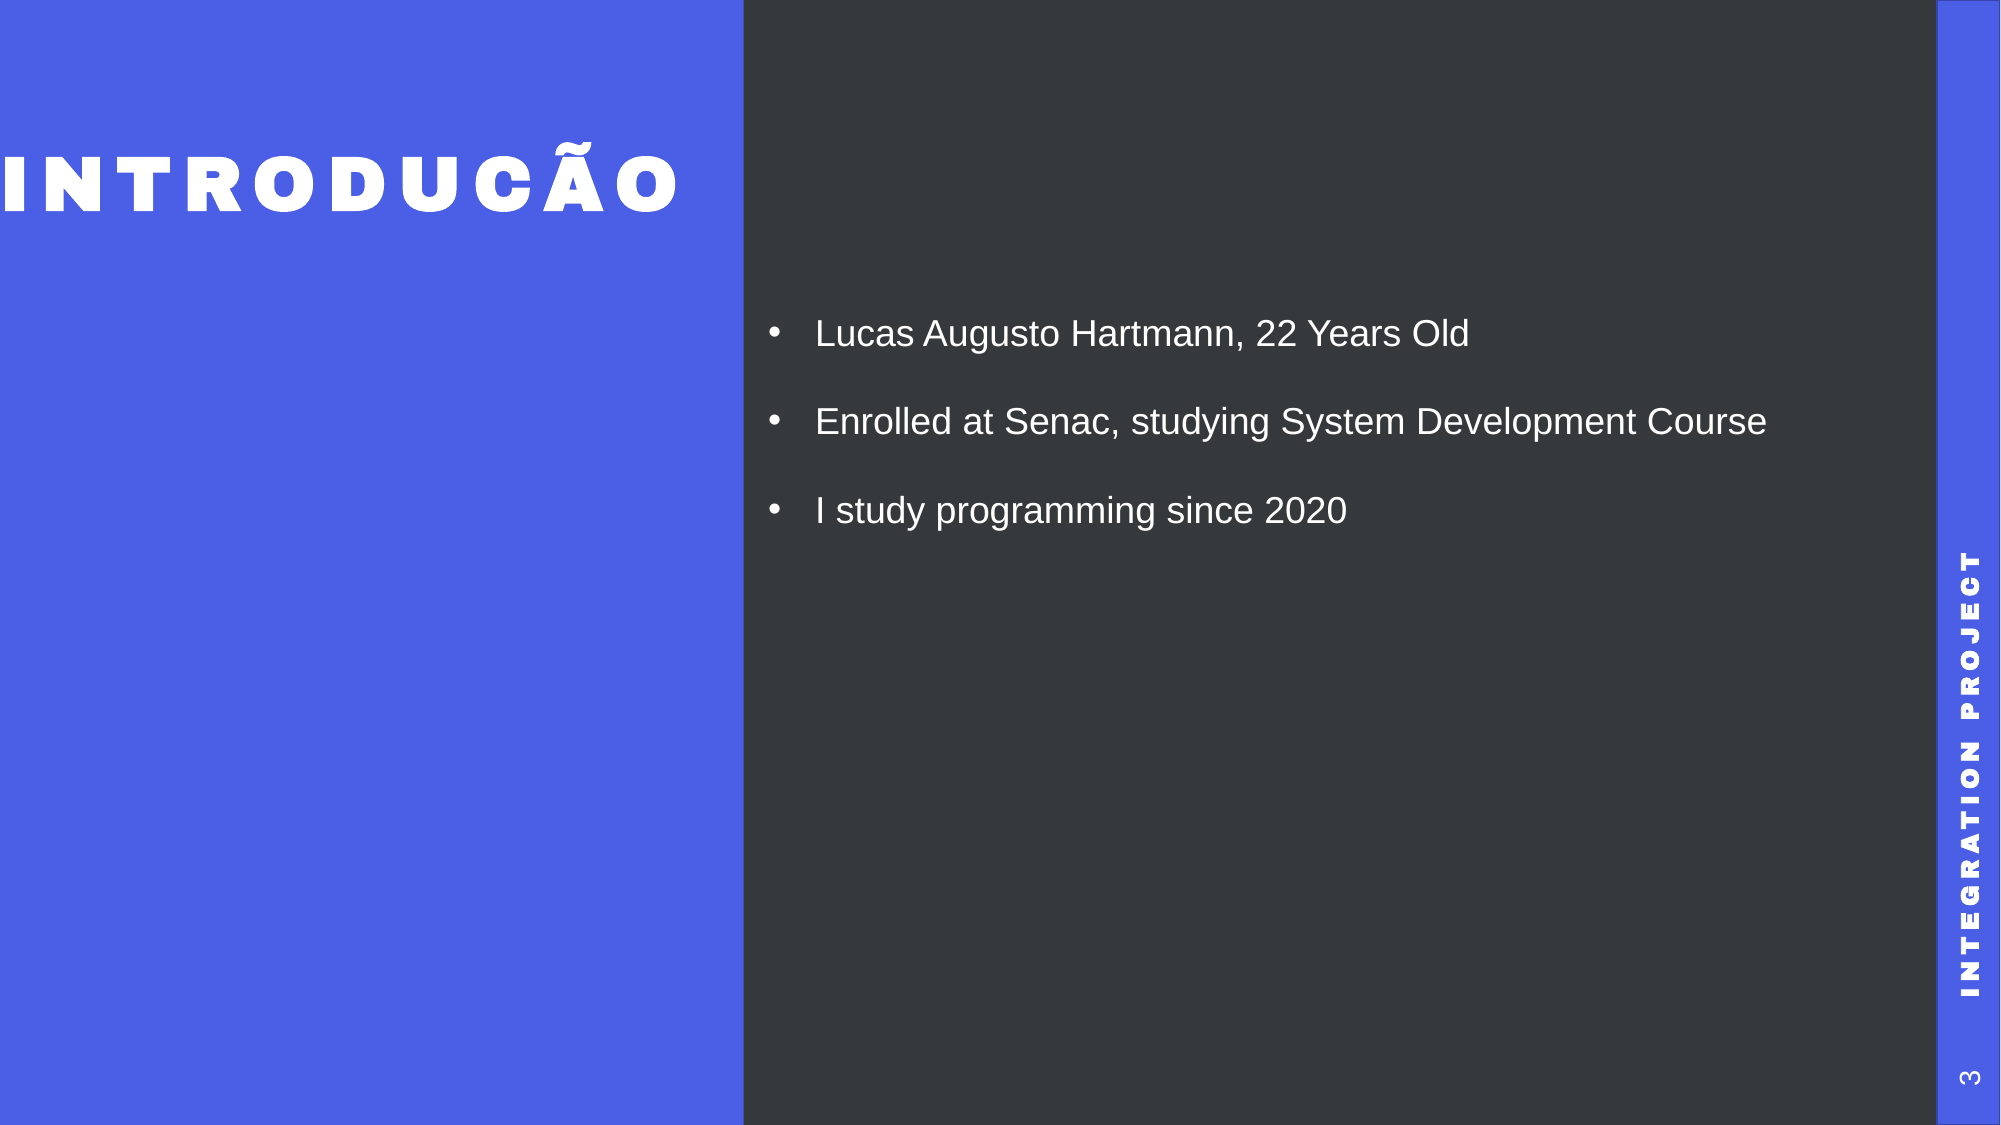

# Introducão
Lucas Augusto Hartmann, 22 Years Old
Enrolled at Senac, studying System Development Course
I study programming since 2020
Integration Project

3